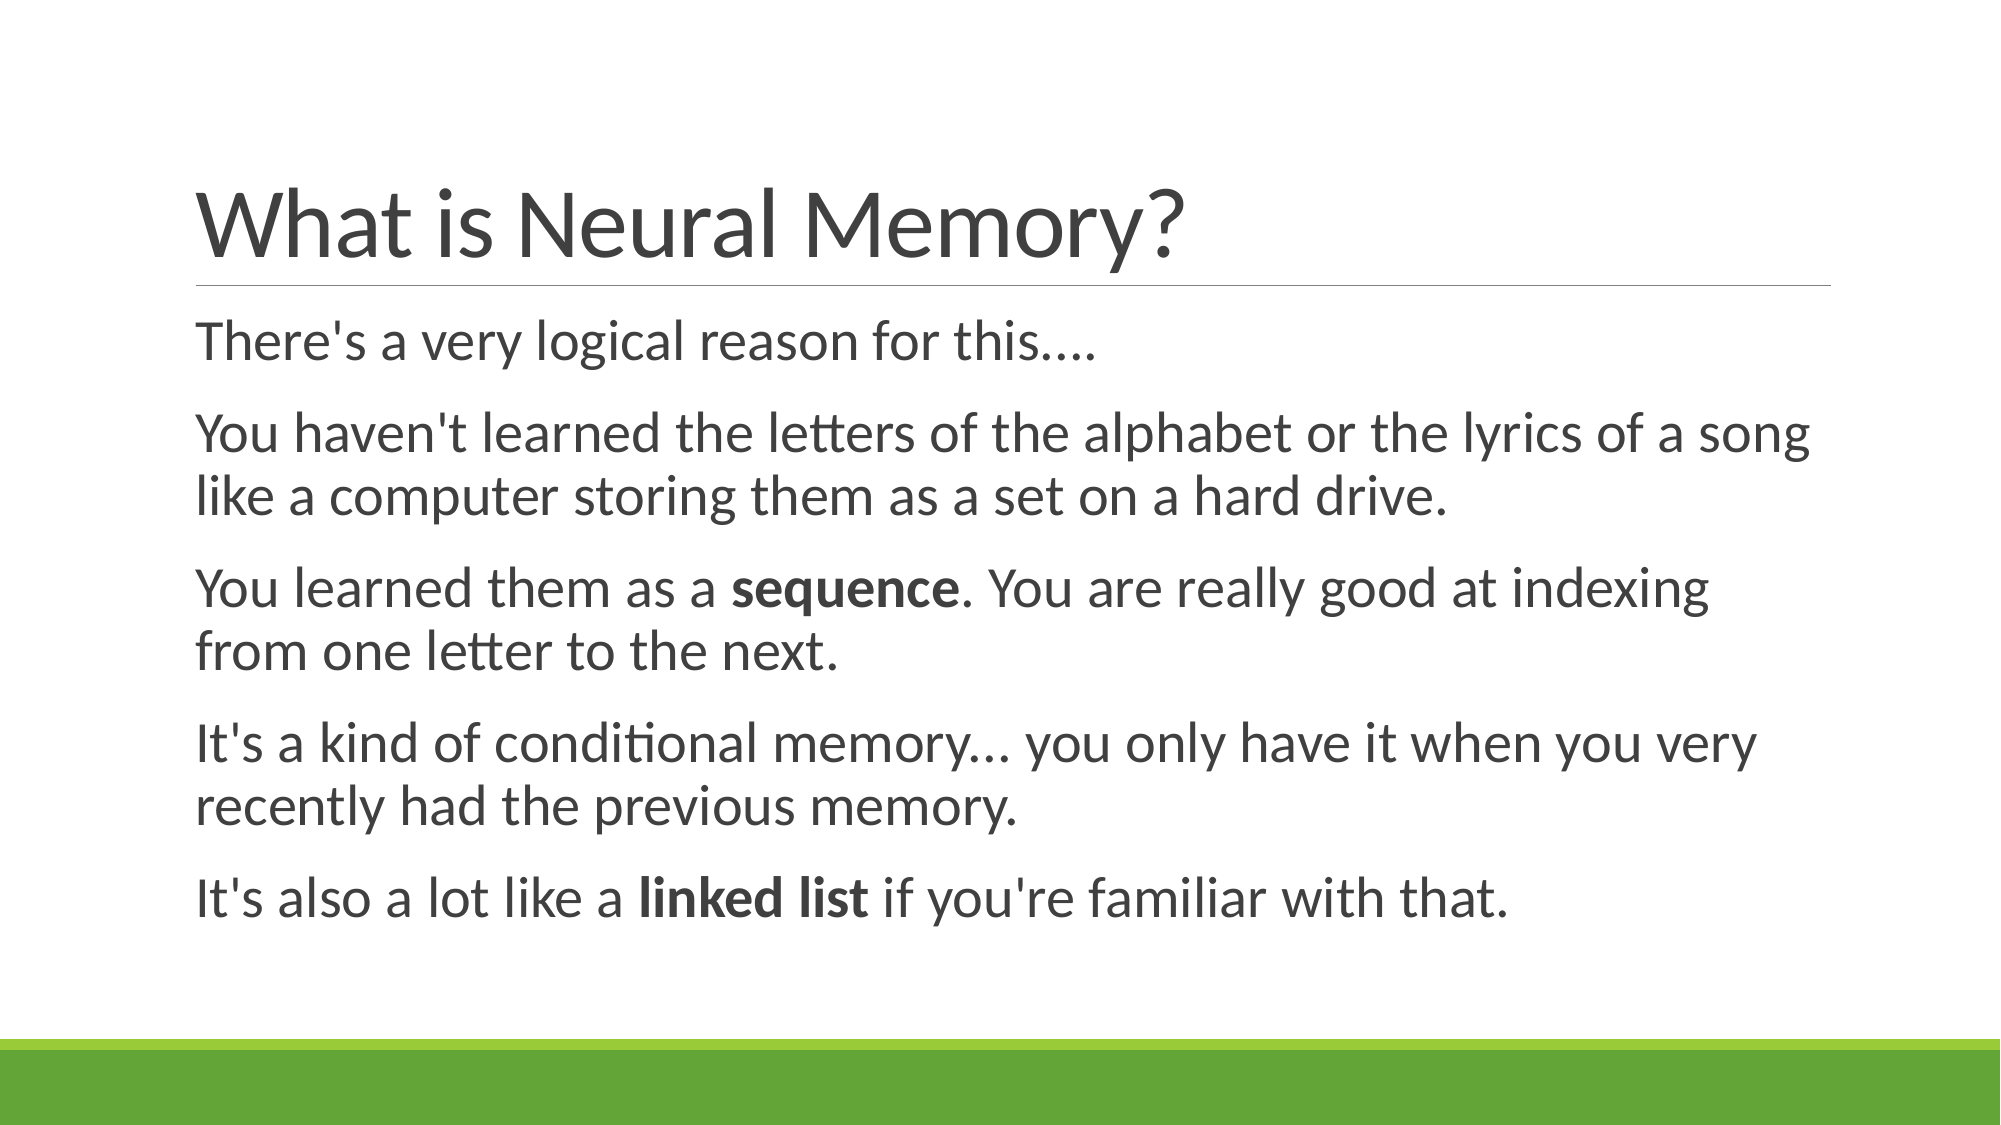

# What is Neural Memory?
There's a very logical reason for this....
You haven't learned the letters of the alphabet or the lyrics of a song like a computer storing them as a set on a hard drive.
You learned them as a sequence. You are really good at indexing from one letter to the next.
It's a kind of conditional memory... you only have it when you very recently had the previous memory.
It's also a lot like a linked list if you're familiar with that.